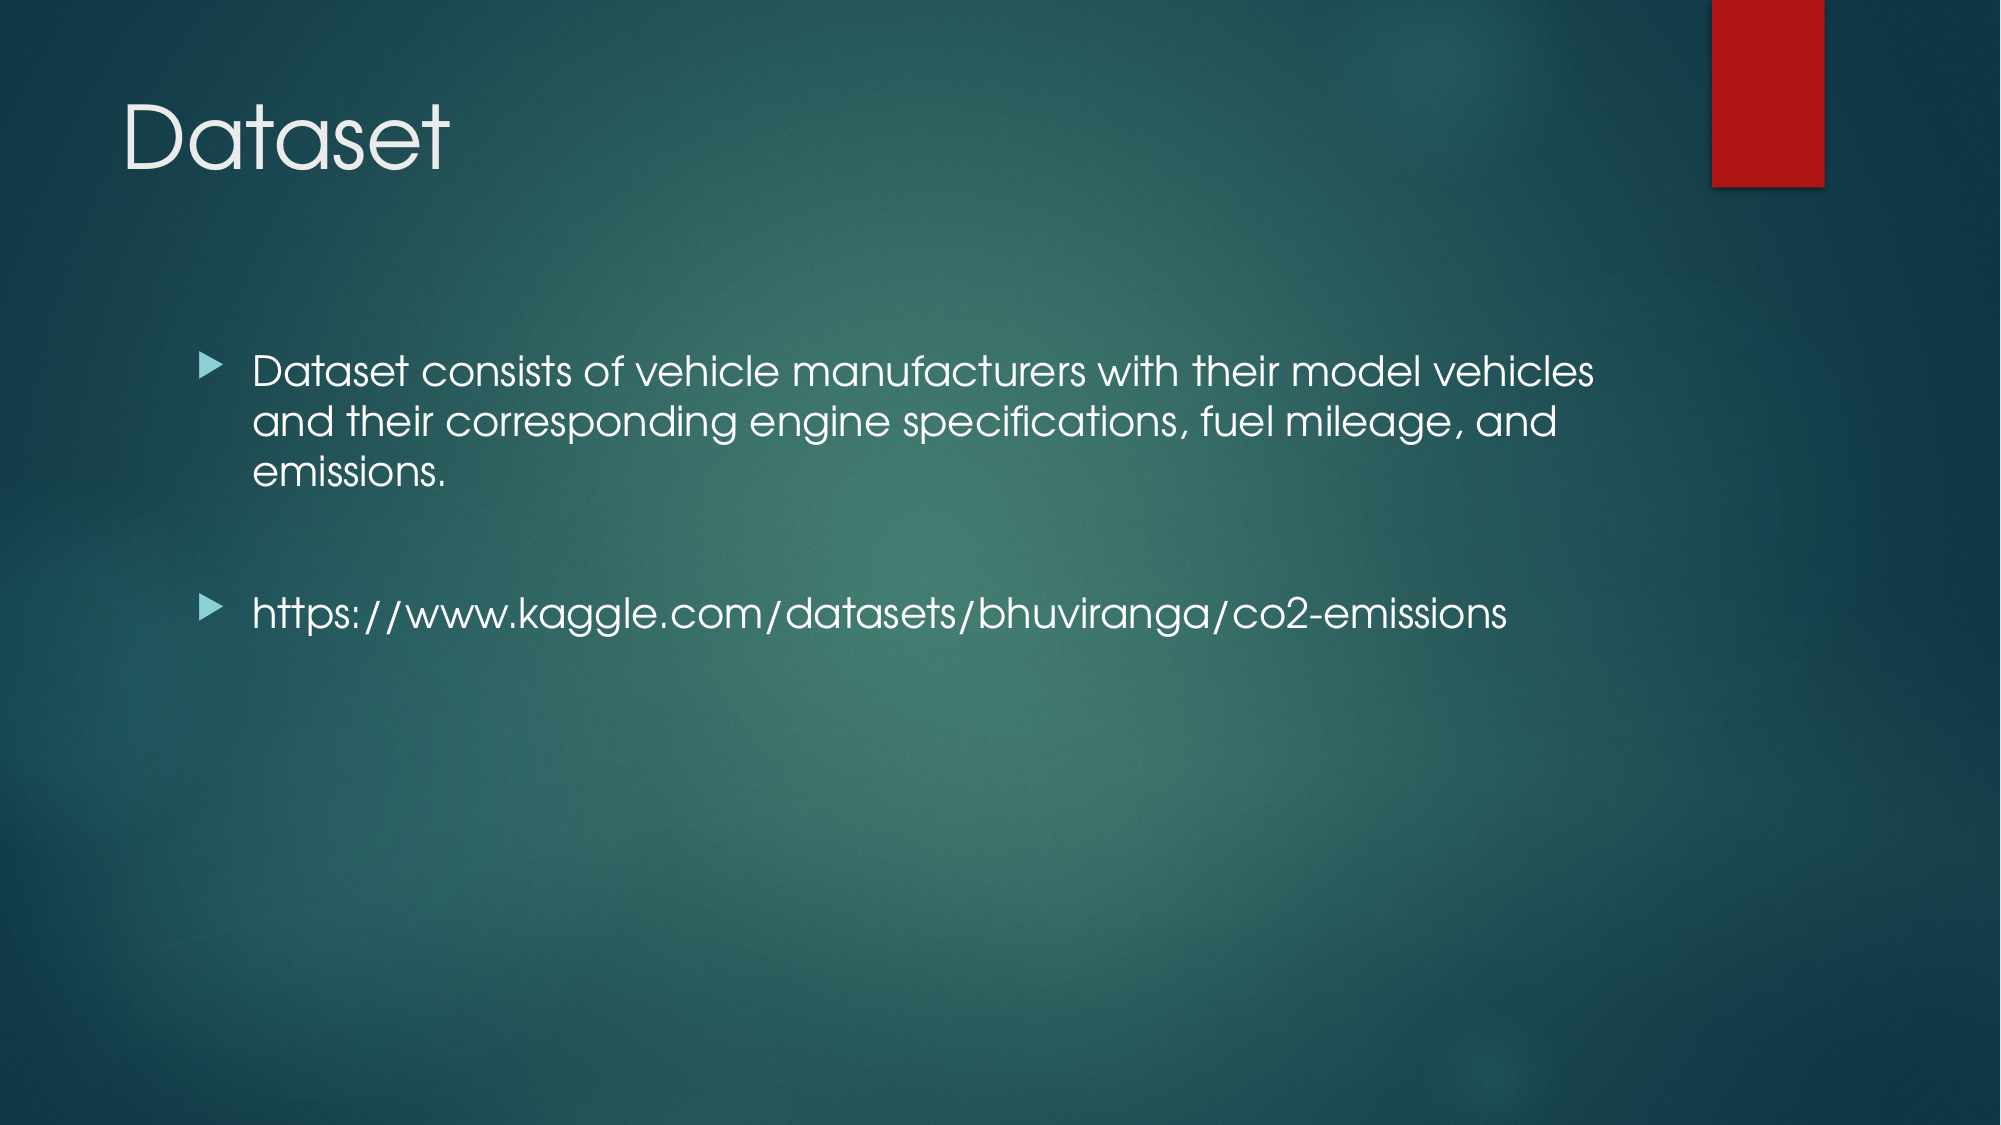

# Dataset
Dataset consists of vehicle manufacturers with their model vehicles and their corresponding engine specifications, fuel mileage, and  emissions.

https://www.kaggle.com/datasets/bhuviranga/co2-emissions